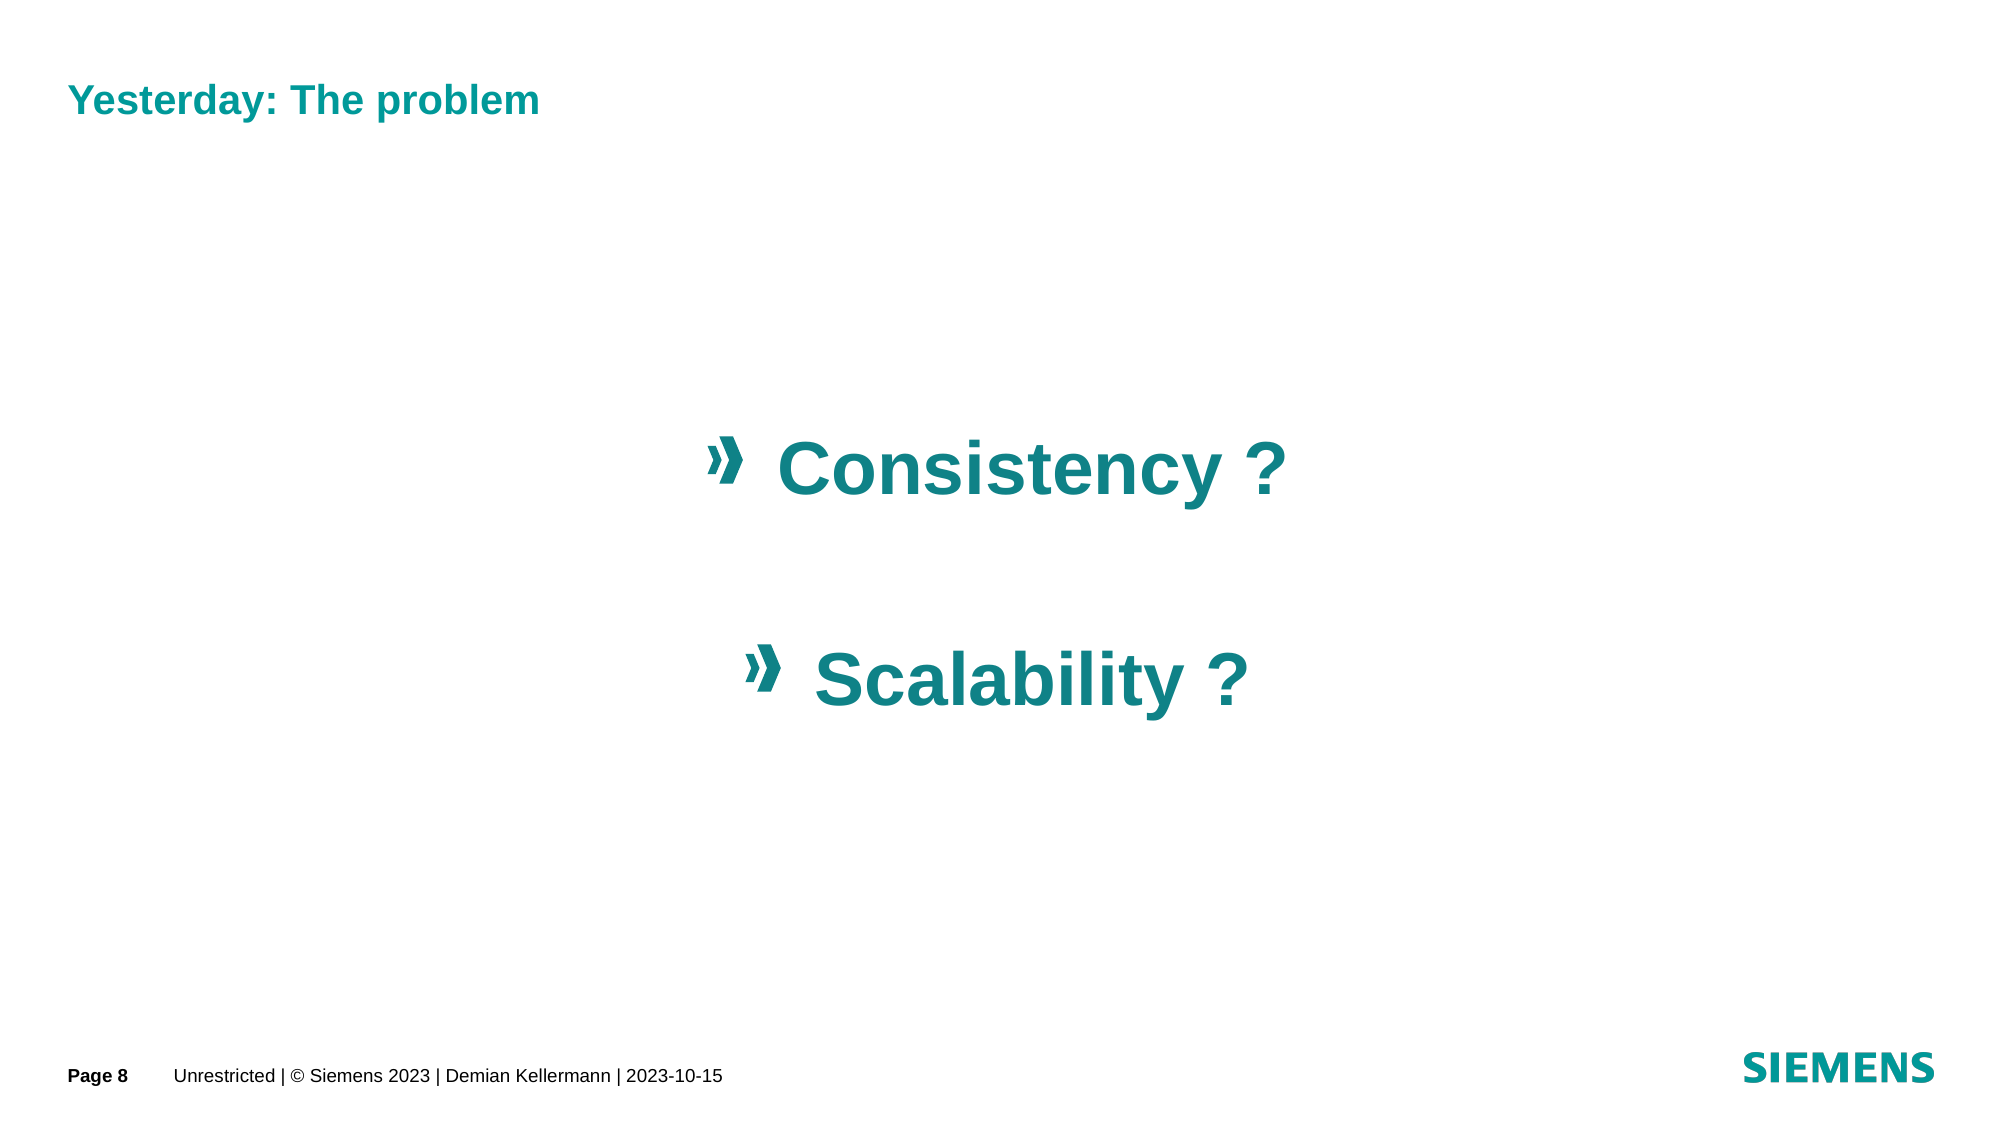

# Yesterday: The problem
Consistency ?

Scalability ?

Page 8
Unrestricted | © Siemens 2023 | Demian Kellermann | 2023-10-15